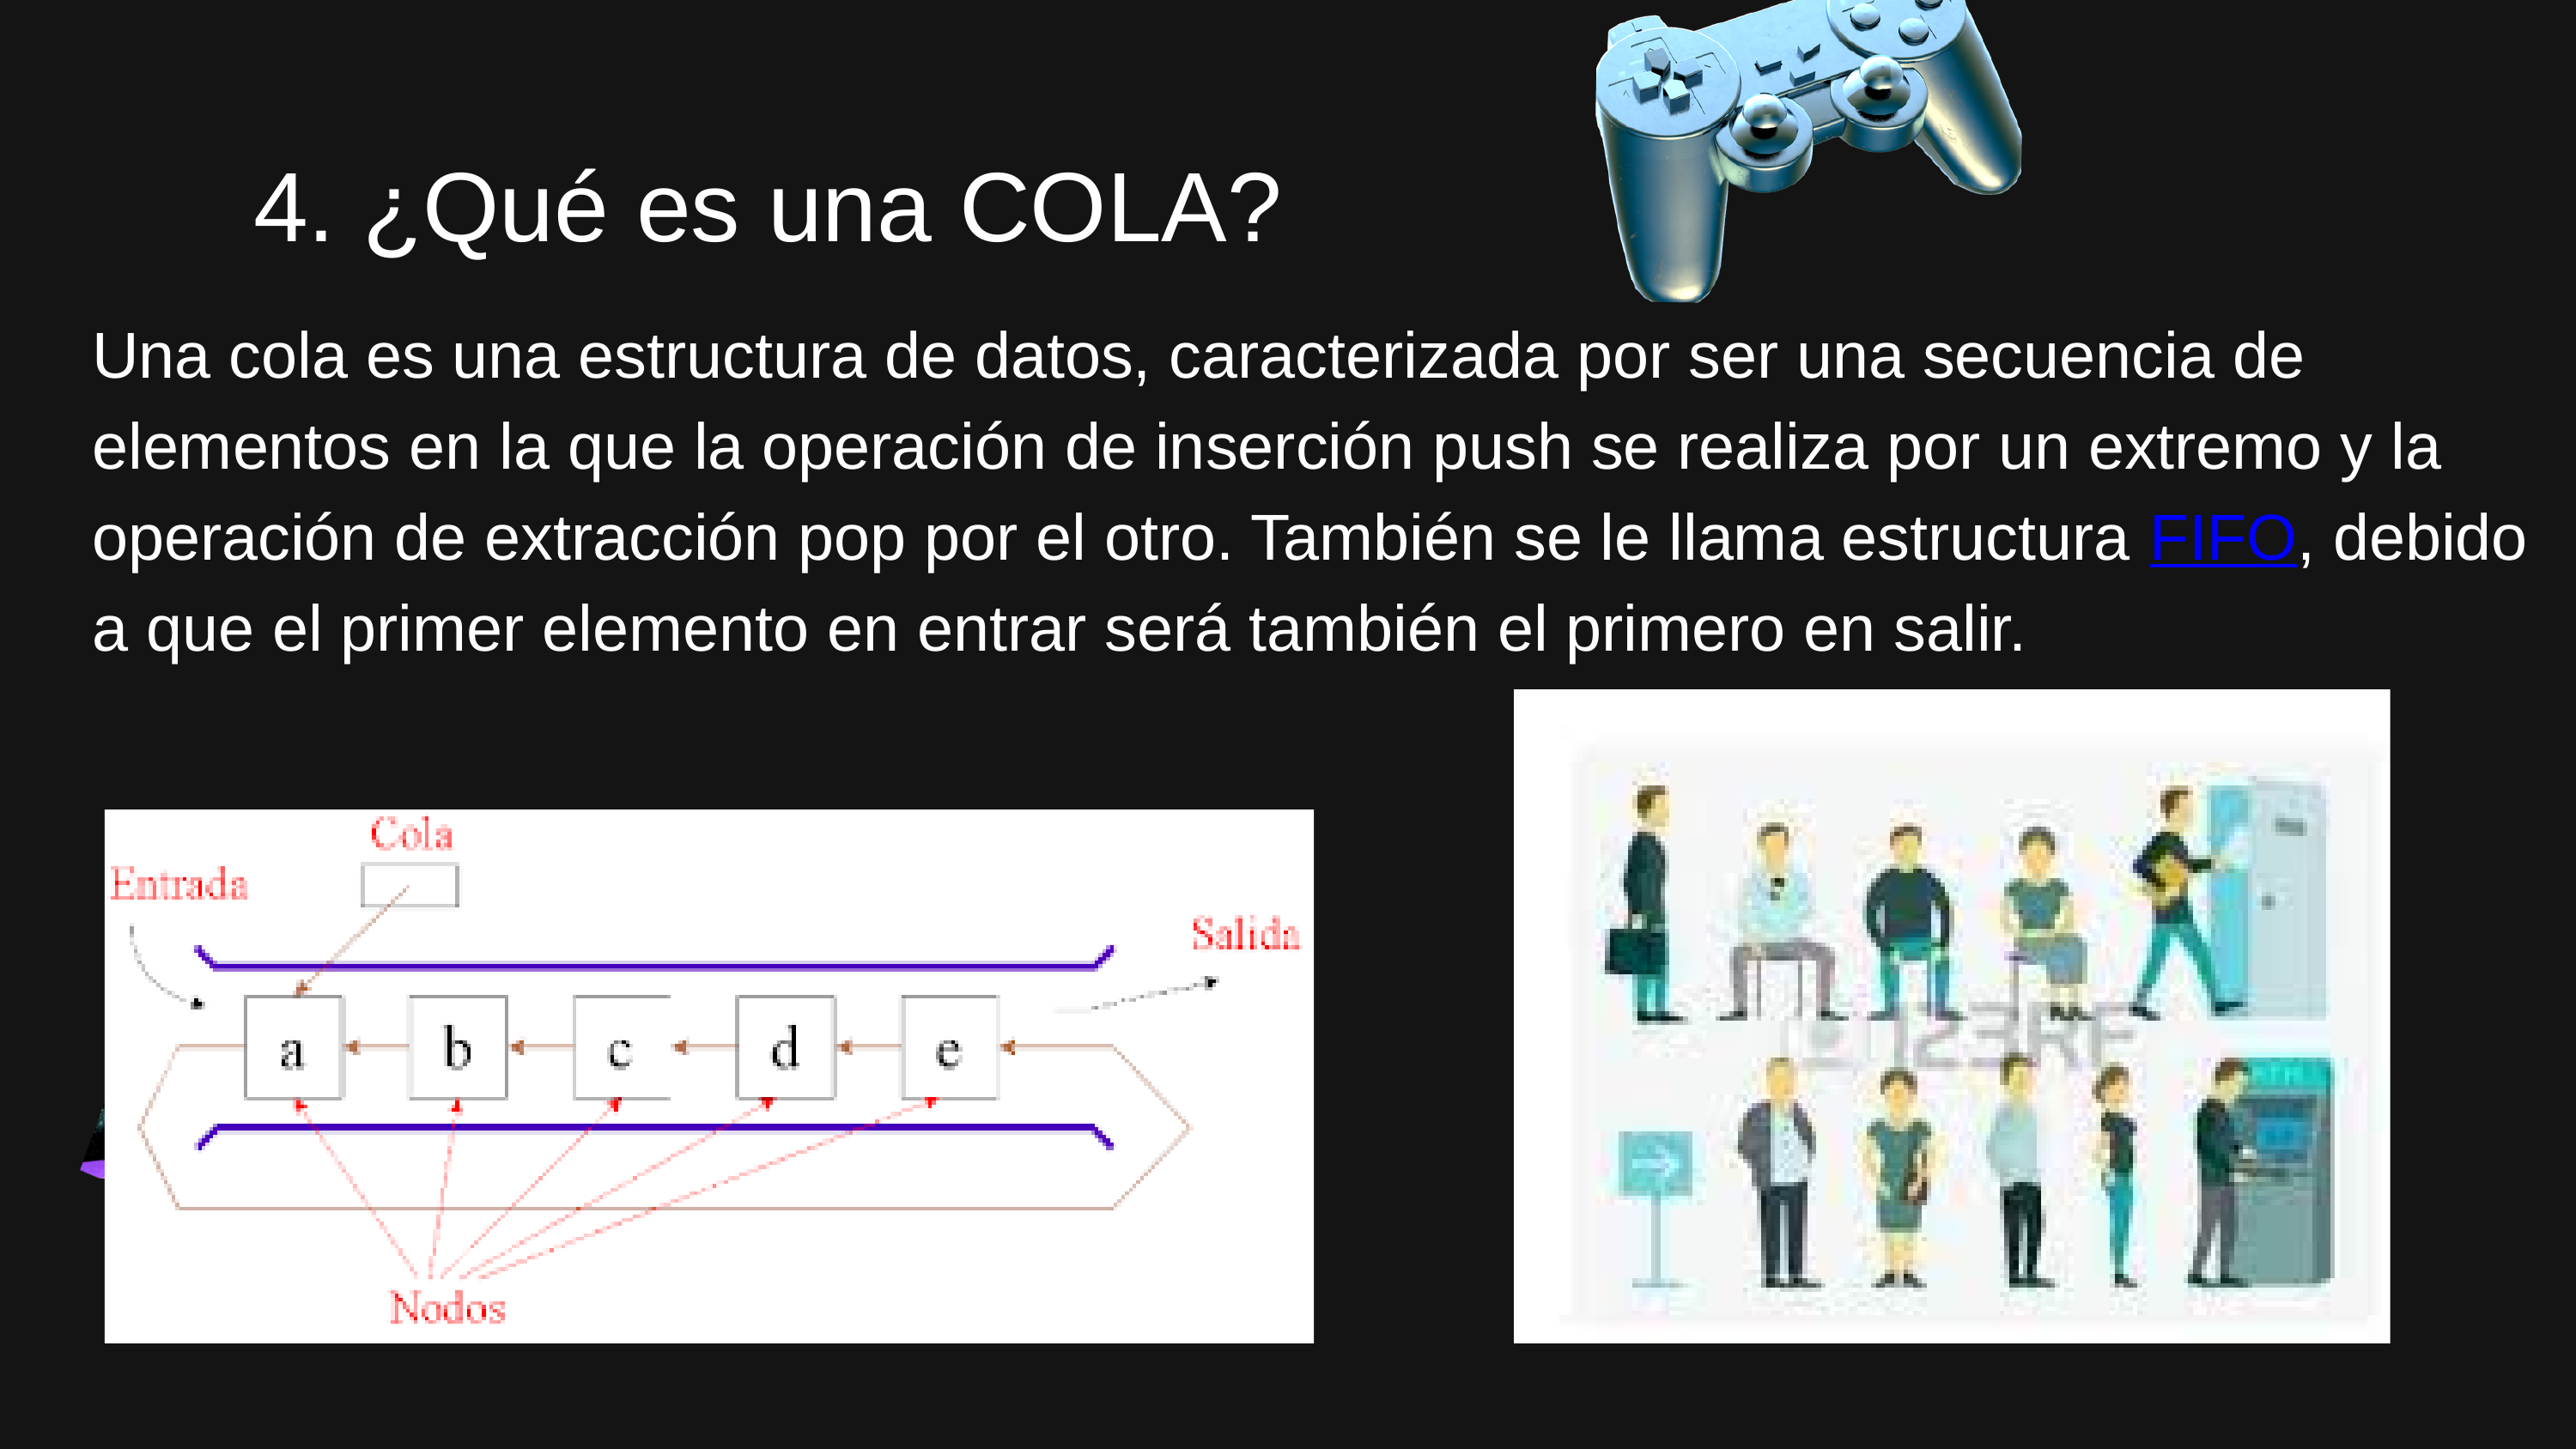

4. ¿Qué es una COLA?
Una cola es una estructura de datos, caracterizada por ser una secuencia de elementos en la que la operación de inserción push se realiza por un extremo y la operación de extracción pop por el otro. También se le llama estructura FIFO, debido a que el primer elemento en entrar será también el primero en salir.